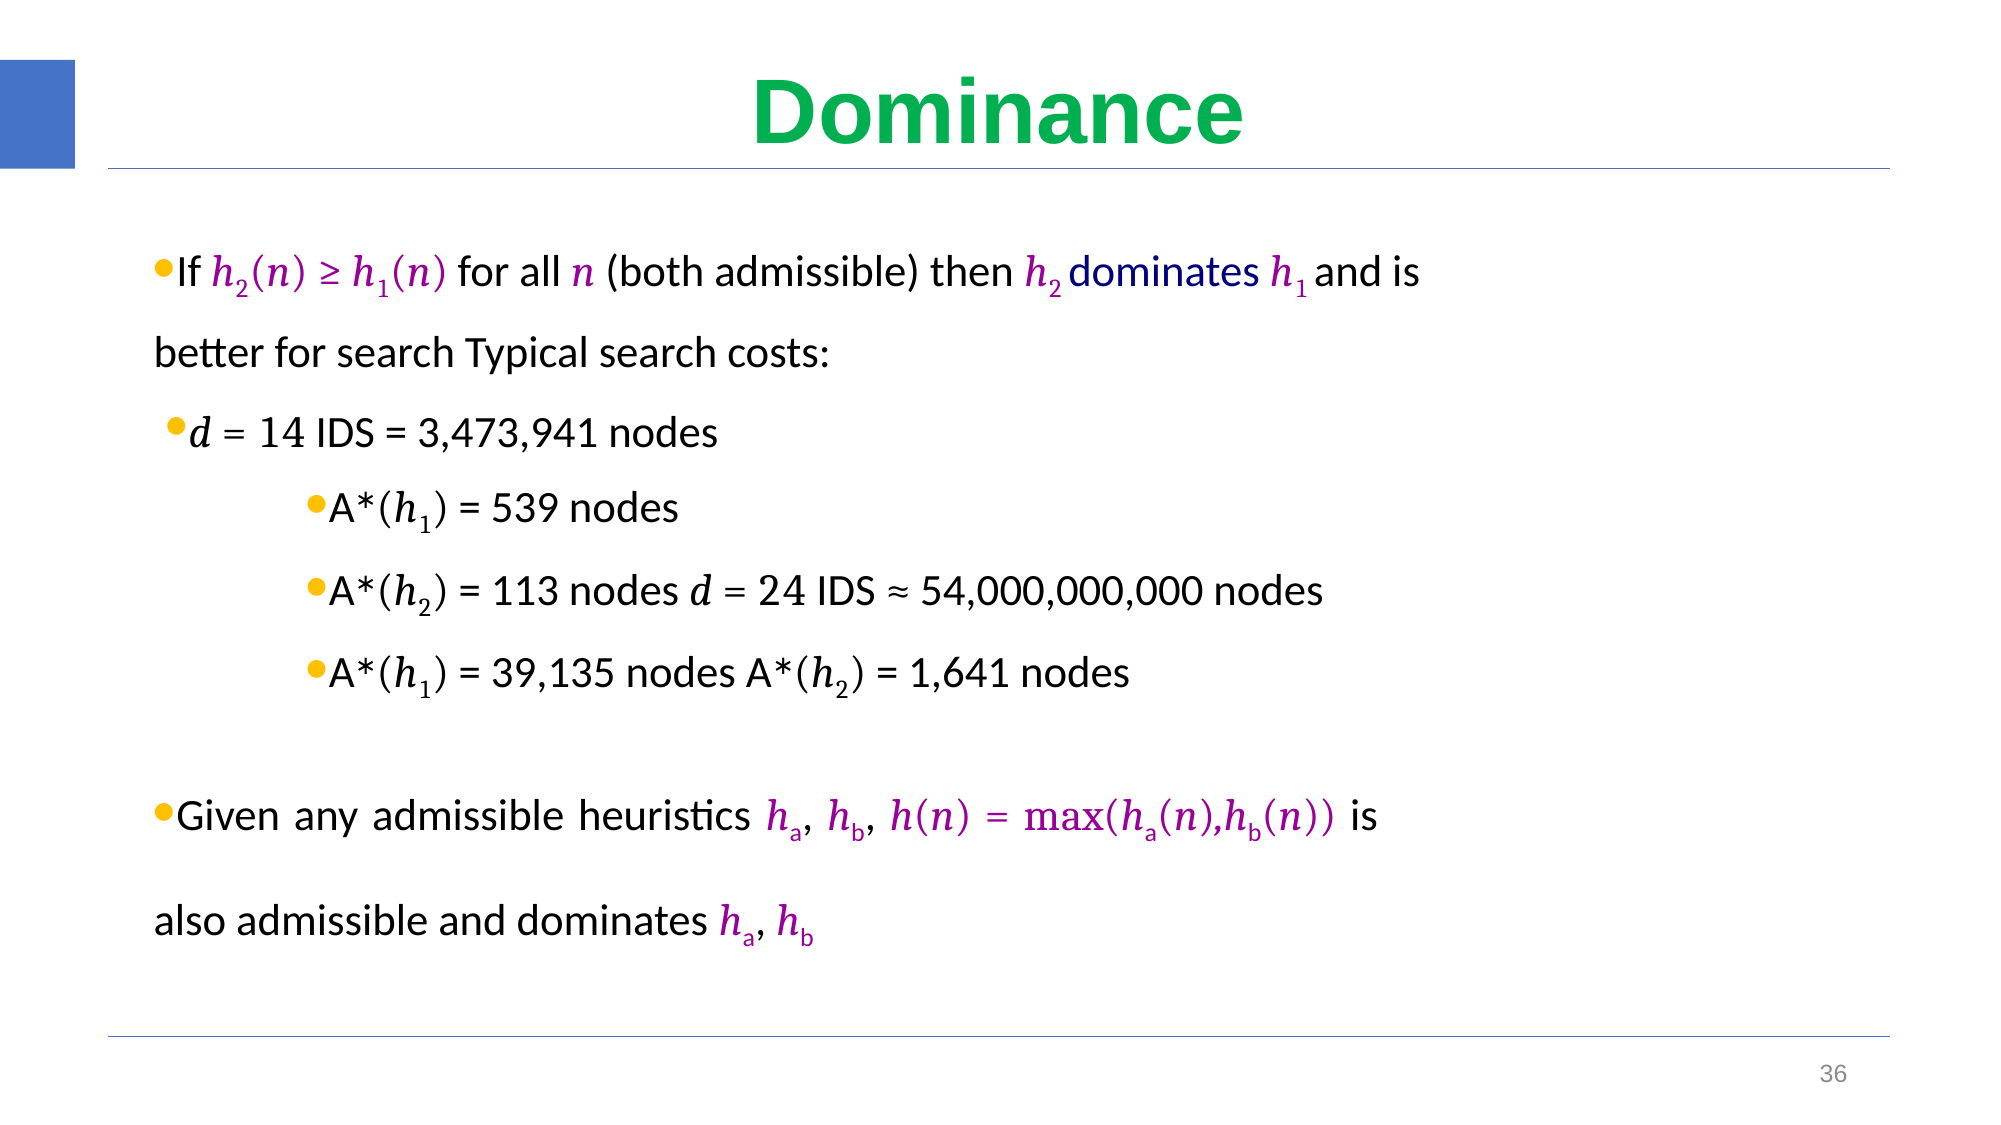

# Dominance
If h2(n) ≥ h1(n) for all n (both admissible) then h2 dominates h1 and is better for search Typical search costs:
d = 14 IDS = 3,473,941 nodes
A∗(h1) = 539 nodes
A∗(h2) = 113 nodes d = 24 IDS ≈ 54,000,000,000 nodes
A∗(h1) = 39,135 nodes A∗(h2) = 1,641 nodes
Given any admissible heuristics ha, hb, h(n) = max(ha(n),hb(n)) is also admissible and dominates ha, hb

36